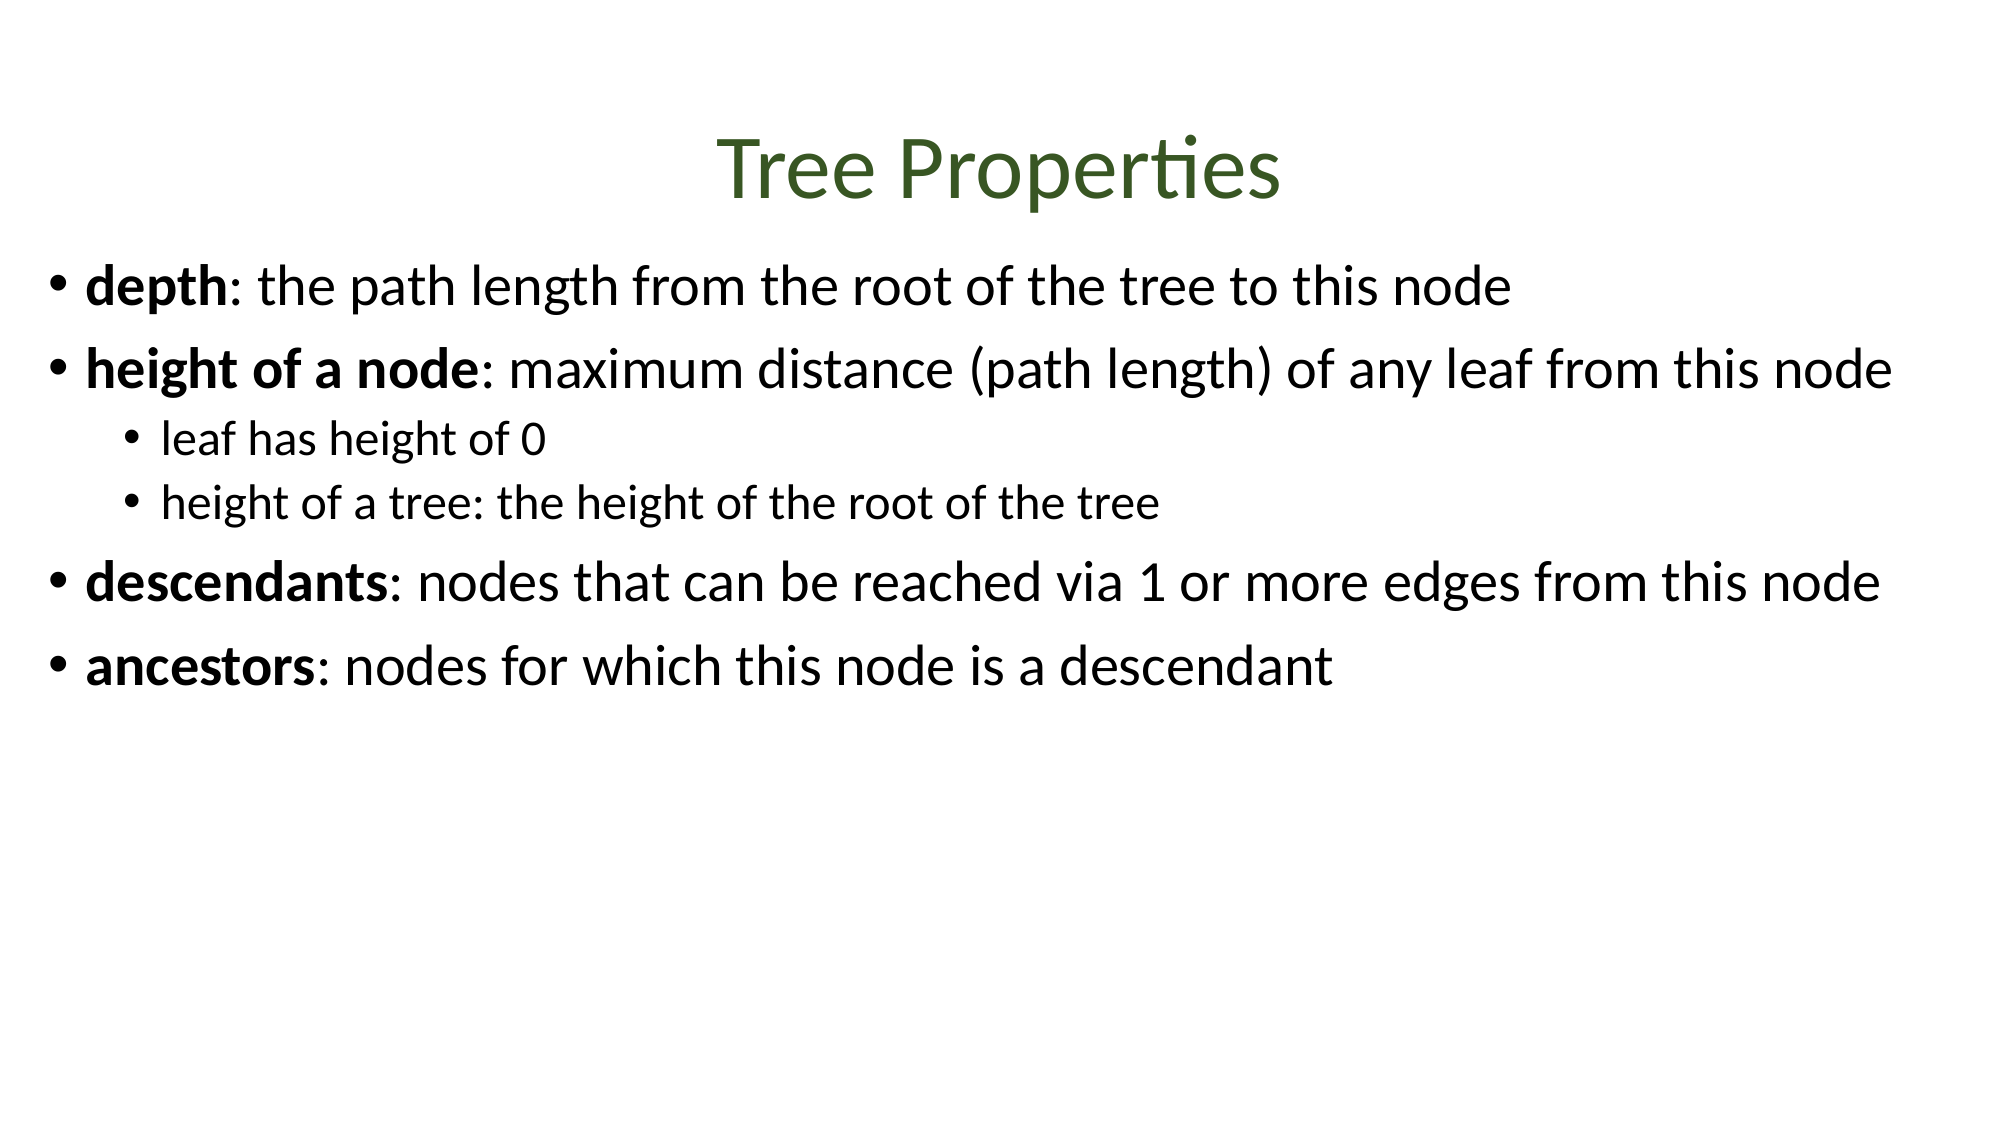

# Tree Properties
depth: the path length from the root of the tree to this node
height of a node: maximum distance (path length) of any leaf from this node
leaf has height of 0
height of a tree: the height of the root of the tree
descendants: nodes that can be reached via 1 or more edges from this node
ancestors: nodes for which this node is a descendant